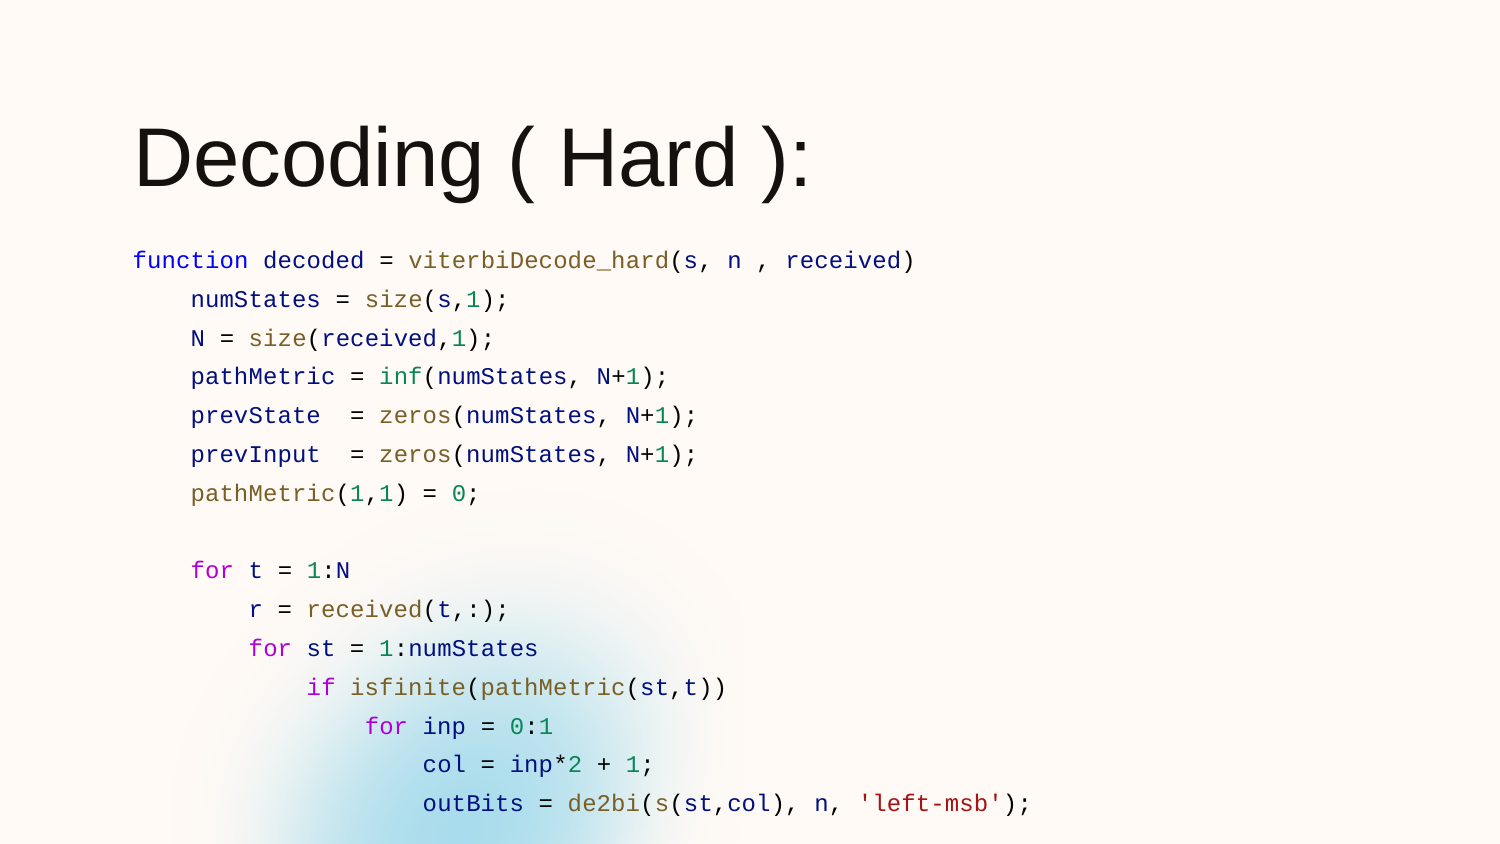

# Decoding ( Hard ):
function decoded = viterbiDecode_hard(s, n , received)
    numStates = size(s,1);
    N = size(received,1);
    pathMetric = inf(numStates, N+1);
    prevState  = zeros(numStates, N+1);
    prevInput  = zeros(numStates, N+1);
    pathMetric(1,1) = 0;

    for t = 1:N
        r = received(t,:);
        for st = 1:numStates
            if isfinite(pathMetric(st,t))
                for inp = 0:1
                    col = inp*2 + 1;
                    outBits = de2bi(s(st,col), n, 'left-msb');